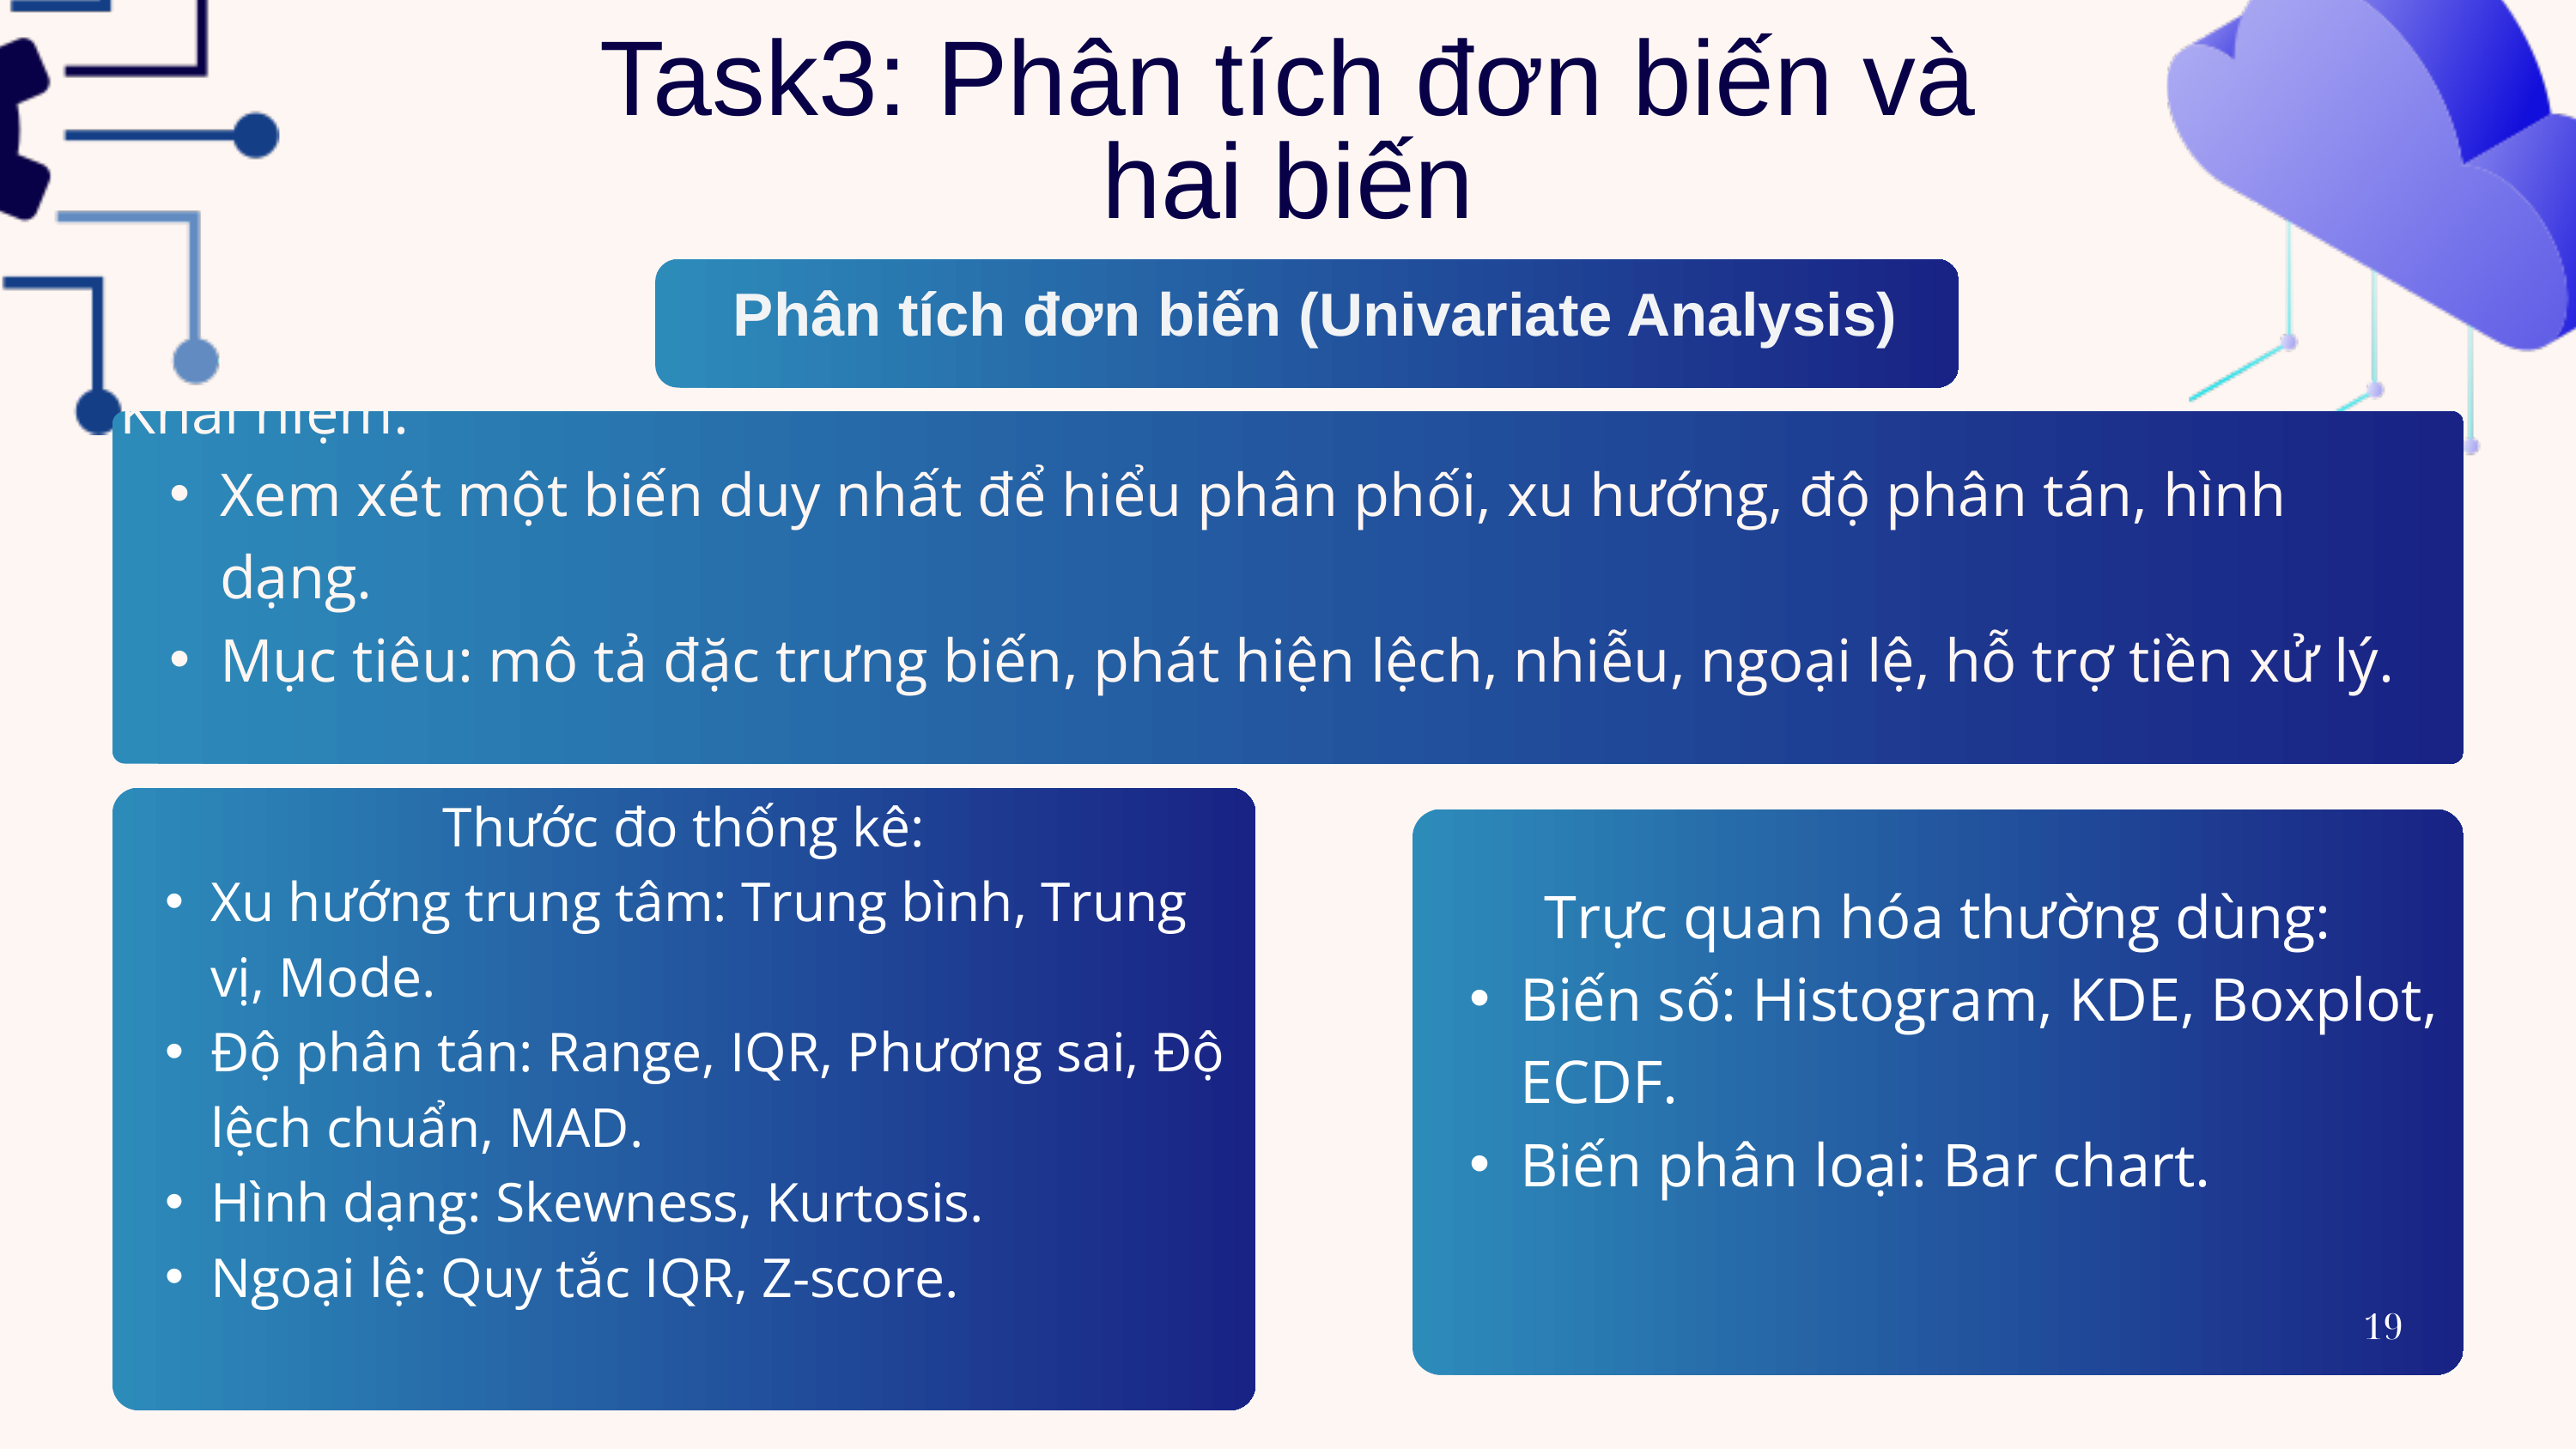

Task3: Phân tích đơn biến và hai biến

 Phân tích đơn biến (Univariate Analysis)

Khái niệm:
Xem xét một biến duy nhất để hiểu phân phối, xu hướng, độ phân tán, hình dạng.
Mục tiêu: mô tả đặc trưng biến, phát hiện lệch, nhiễu, ngoại lệ, hỗ trợ tiền xử lý.

Thước đo thống kê:
Xu hướng trung tâm: Trung bình, Trung vị, Mode.
Độ phân tán: Range, IQR, Phương sai, Độ lệch chuẩn, MAD.
Hình dạng: Skewness, Kurtosis.
Ngoại lệ: Quy tắc IQR, Z-score.

Trực quan hóa thường dùng:
Biến số: Histogram, KDE, Boxplot, ECDF.
Biến phân loại: Bar chart.

19